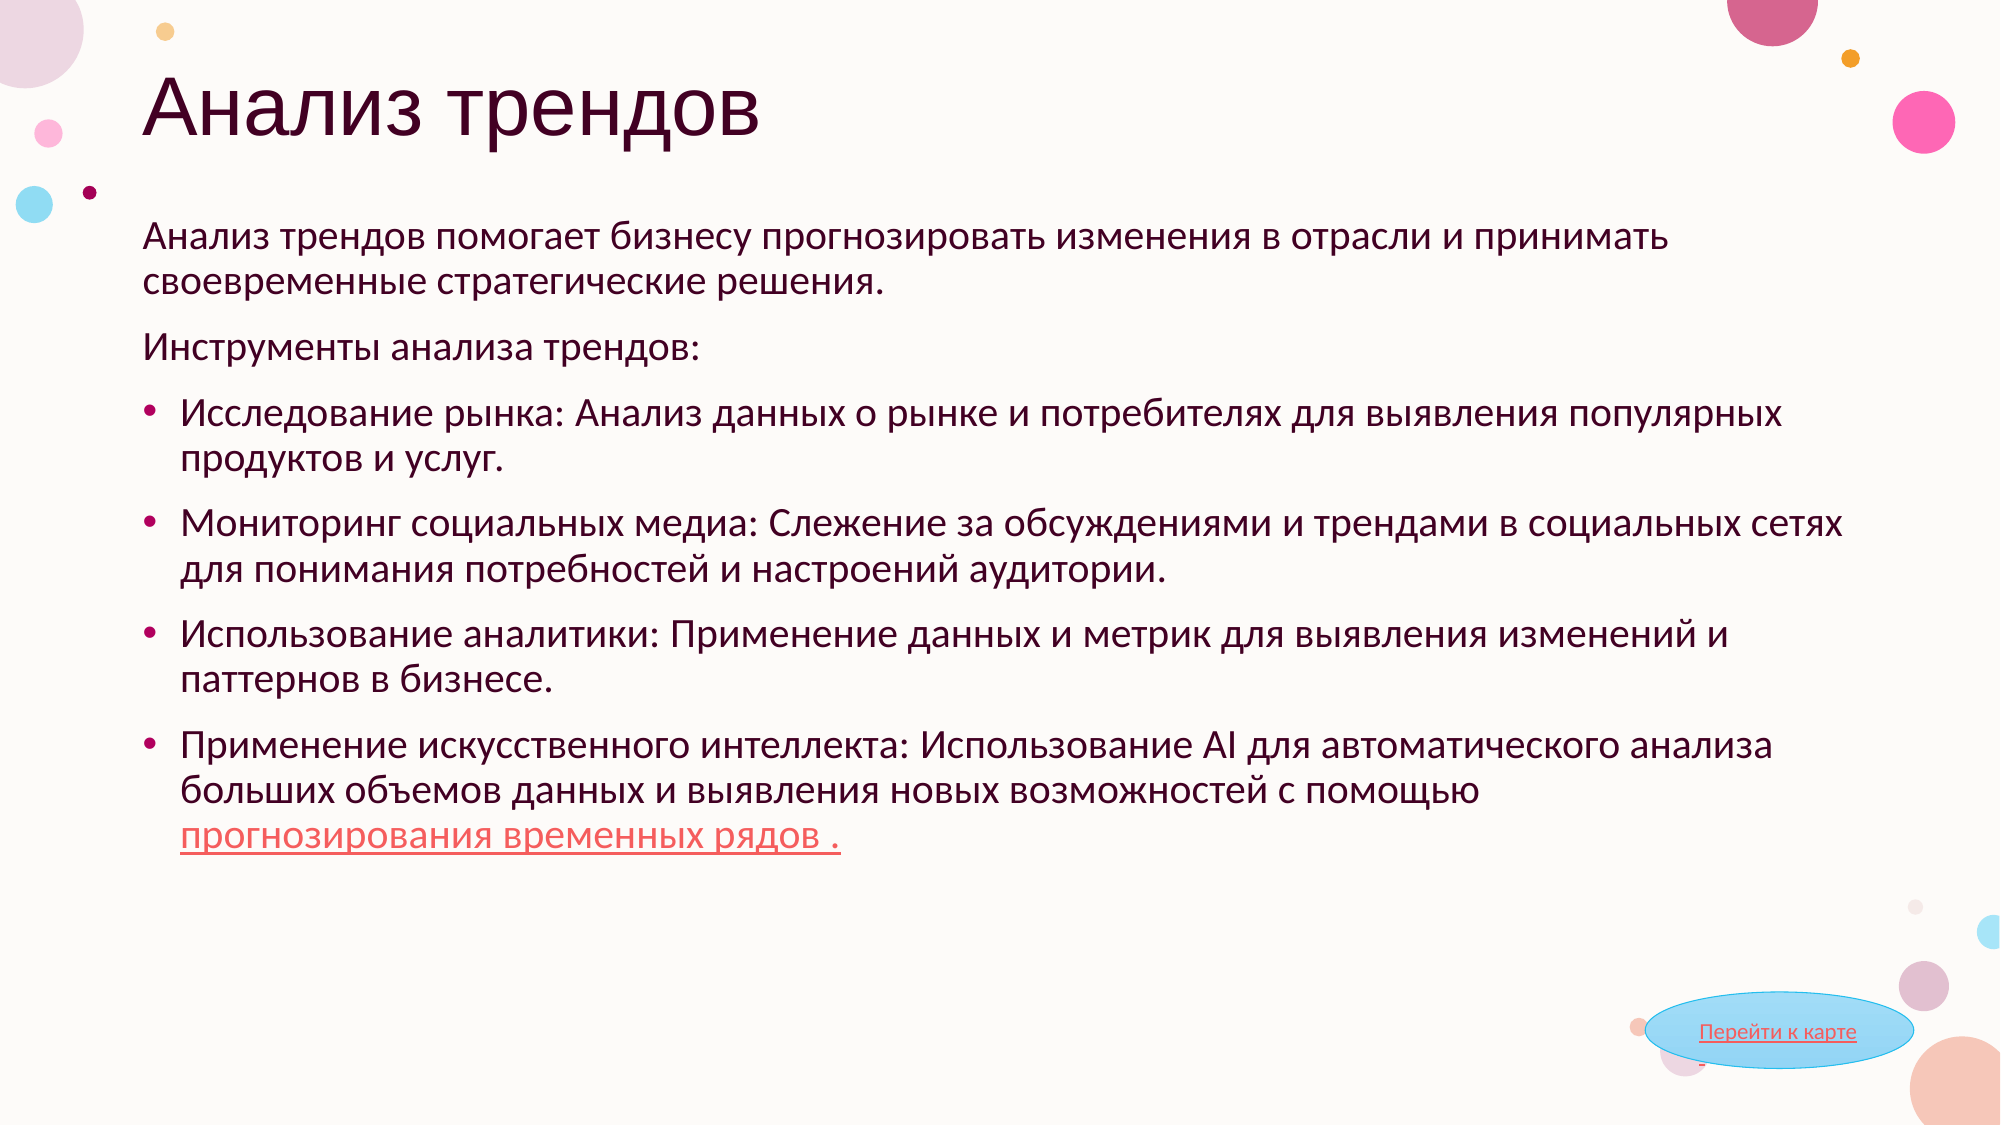

# Анализ трендов
Анализ трендов помогает бизнесу прогнозировать изменения в отрасли и принимать своевременные стратегические решения.
Инструменты анализа трендов:
Исследование рынка: Анализ данных о рынке и потребителях для выявления популярных продуктов и услуг.
Мониторинг социальных медиа: Слежение за обсуждениями и трендами в социальных сетях для понимания потребностей и настроений аудитории.
Использование аналитики: Применение данных и метрик для выявления изменений и паттернов в бизнесе.
Применение искусственного интеллекта: Использование AI для автоматического анализа больших объемов данных и выявления новых возможностей с помощью прогнозирования временных рядов .

Перейти к карте